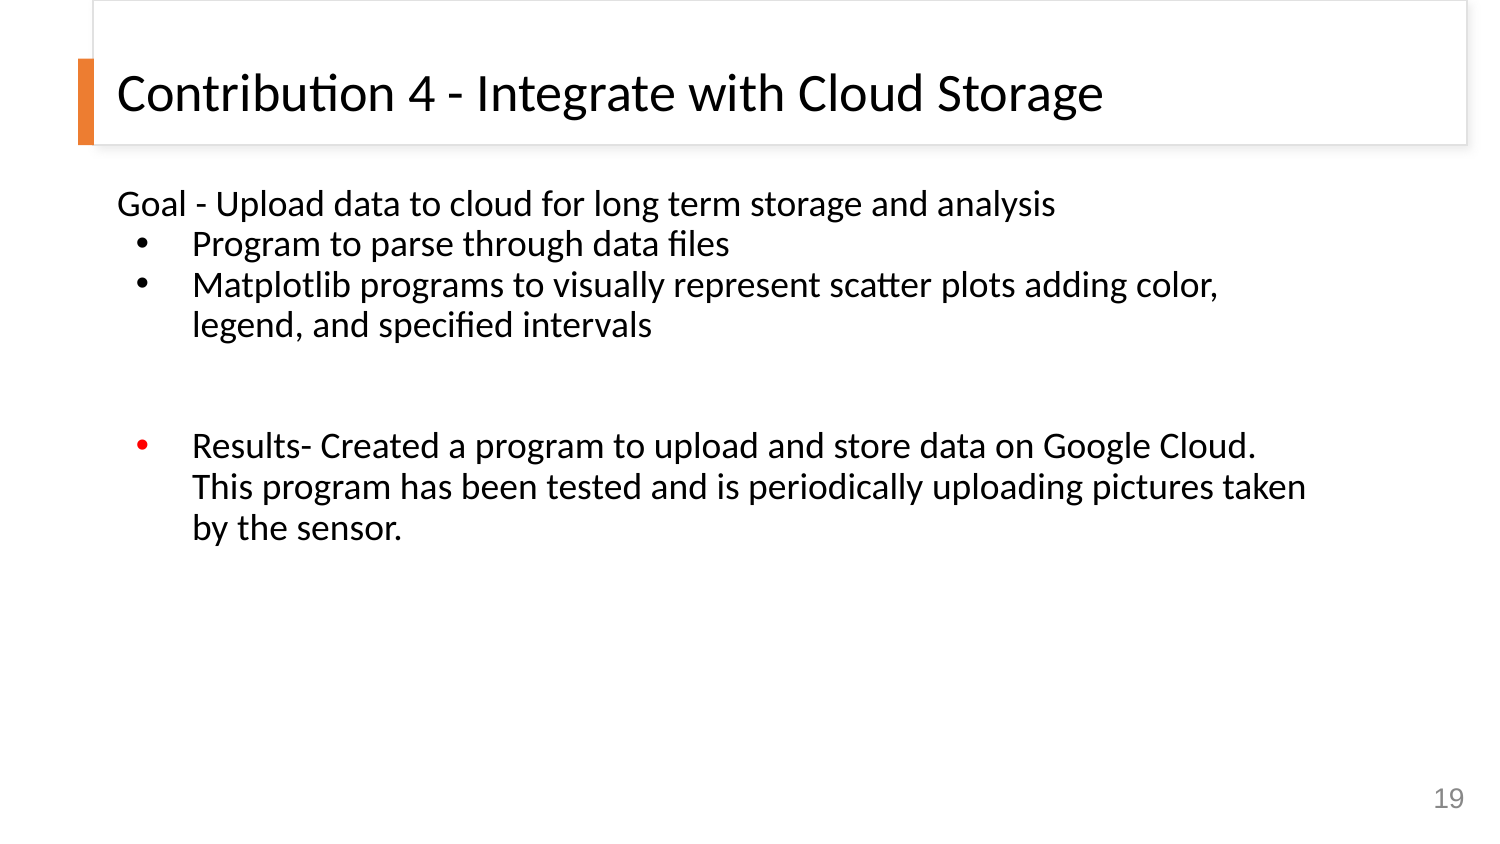

# Contribution 4 - Integrate with Cloud Storage

Goal - Upload data to cloud for long term storage and analysis
Program to parse through data files
Matplotlib programs to visually represent scatter plots adding color, legend, and specified intervals

Results- Created a program to upload and store data on Google Cloud.
This program has been tested and is periodically uploading pictures taken by the sensor.

19